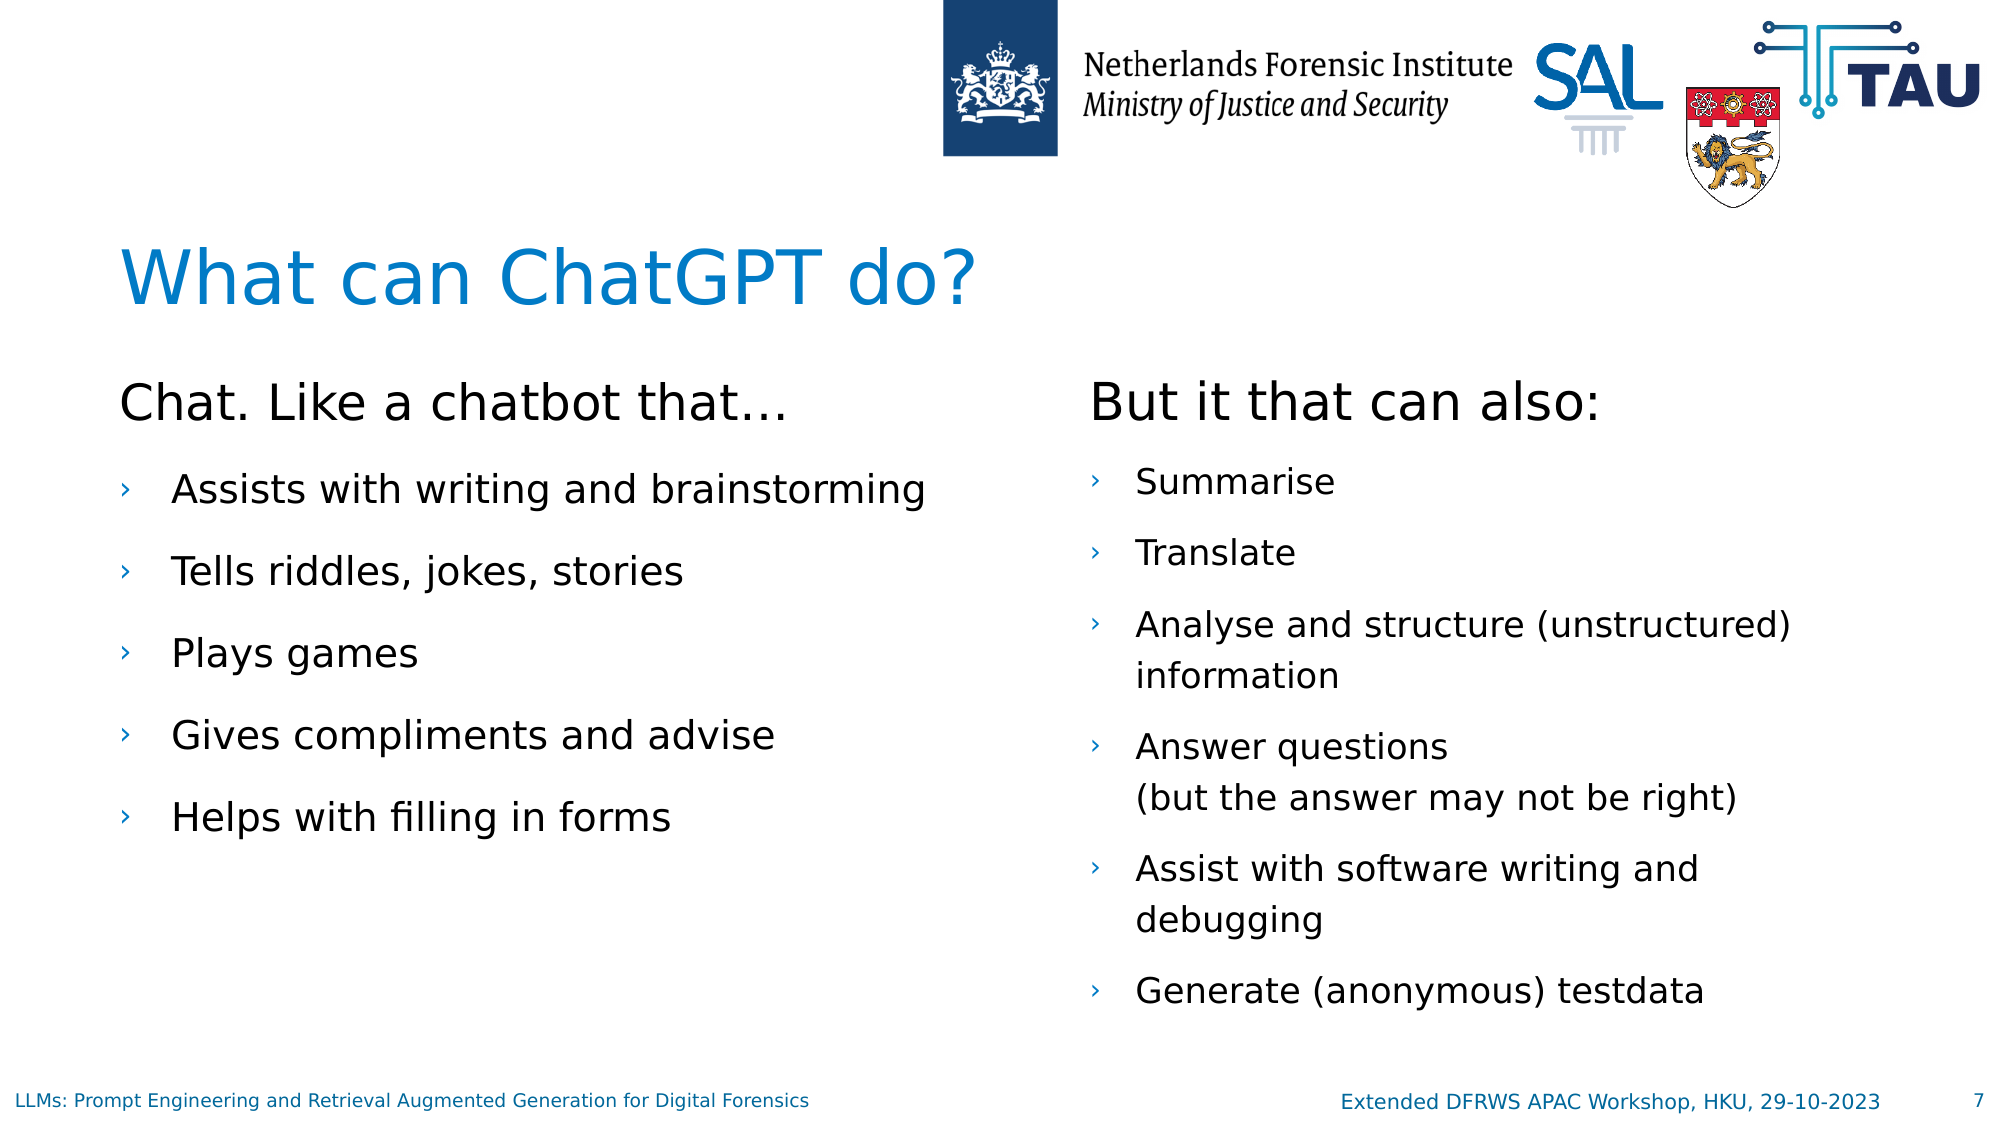

# What can ChatGPT do?
But it that can also:
Summarise
Translate
Analyse and structure (unstructured) information
Answer questions
(but the answer may not be right)
Assist with software writing and debugging
Generate (anonymous) testdata

Chat. Like a chatbot that…
Assists with writing and brainstorming
Tells riddles, jokes, stories
Plays games
Gives compliments and advise
Helps with filling in forms
LLMs: Prompt Engineering and Retrieval Augmented Generation for Digital Forensics
Extended DFRWS APAC Workshop, HKU, 29-10-2023
7